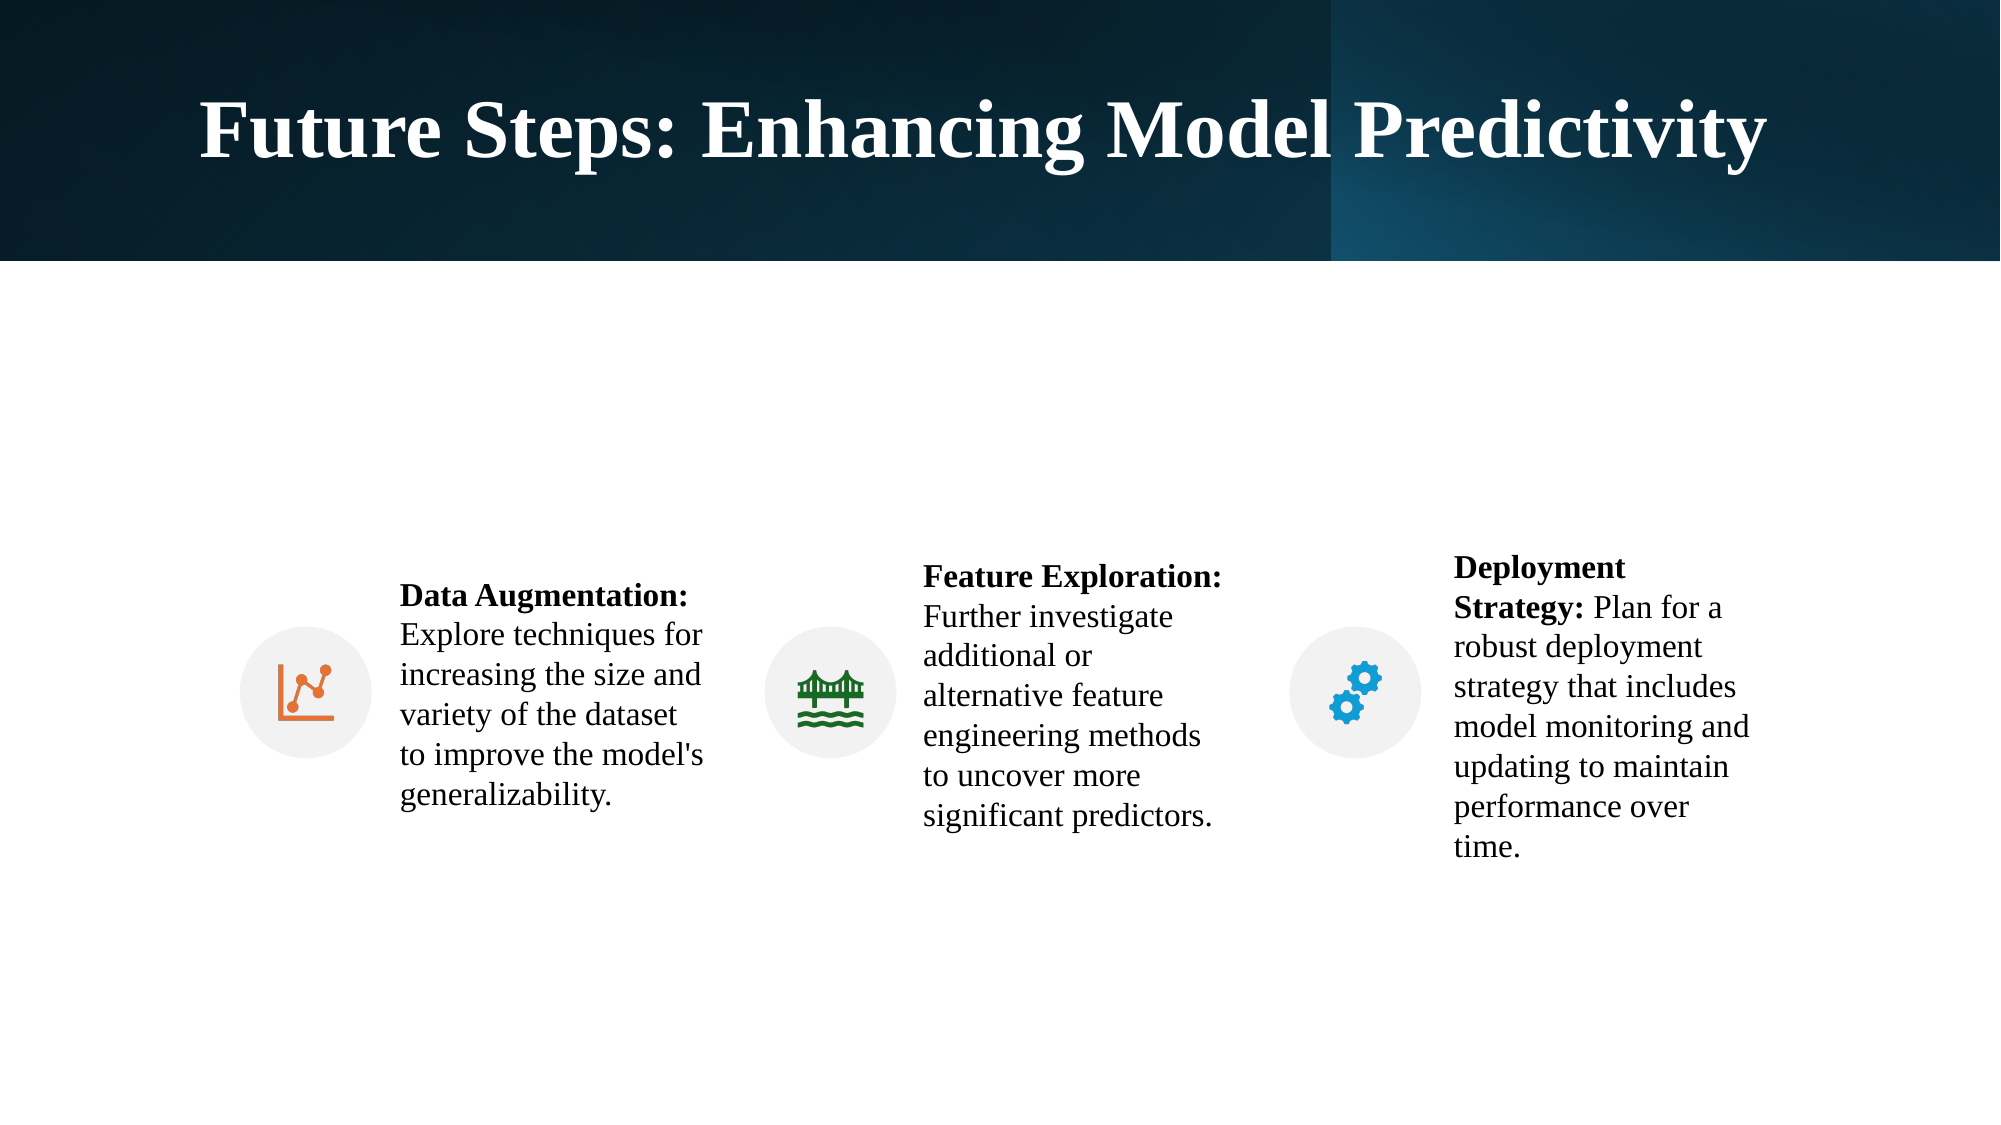

# Future Steps: Enhancing Model Predictivity
Data Augmentation: Explore techniques for increasing the size and variety of the dataset to improve the model's generalizability.
Feature Exploration: Further investigate additional or alternative feature engineering methods to uncover more significant predictors.
Deployment Strategy: Plan for a robust deployment strategy that includes model monitoring and updating to maintain performance over time.